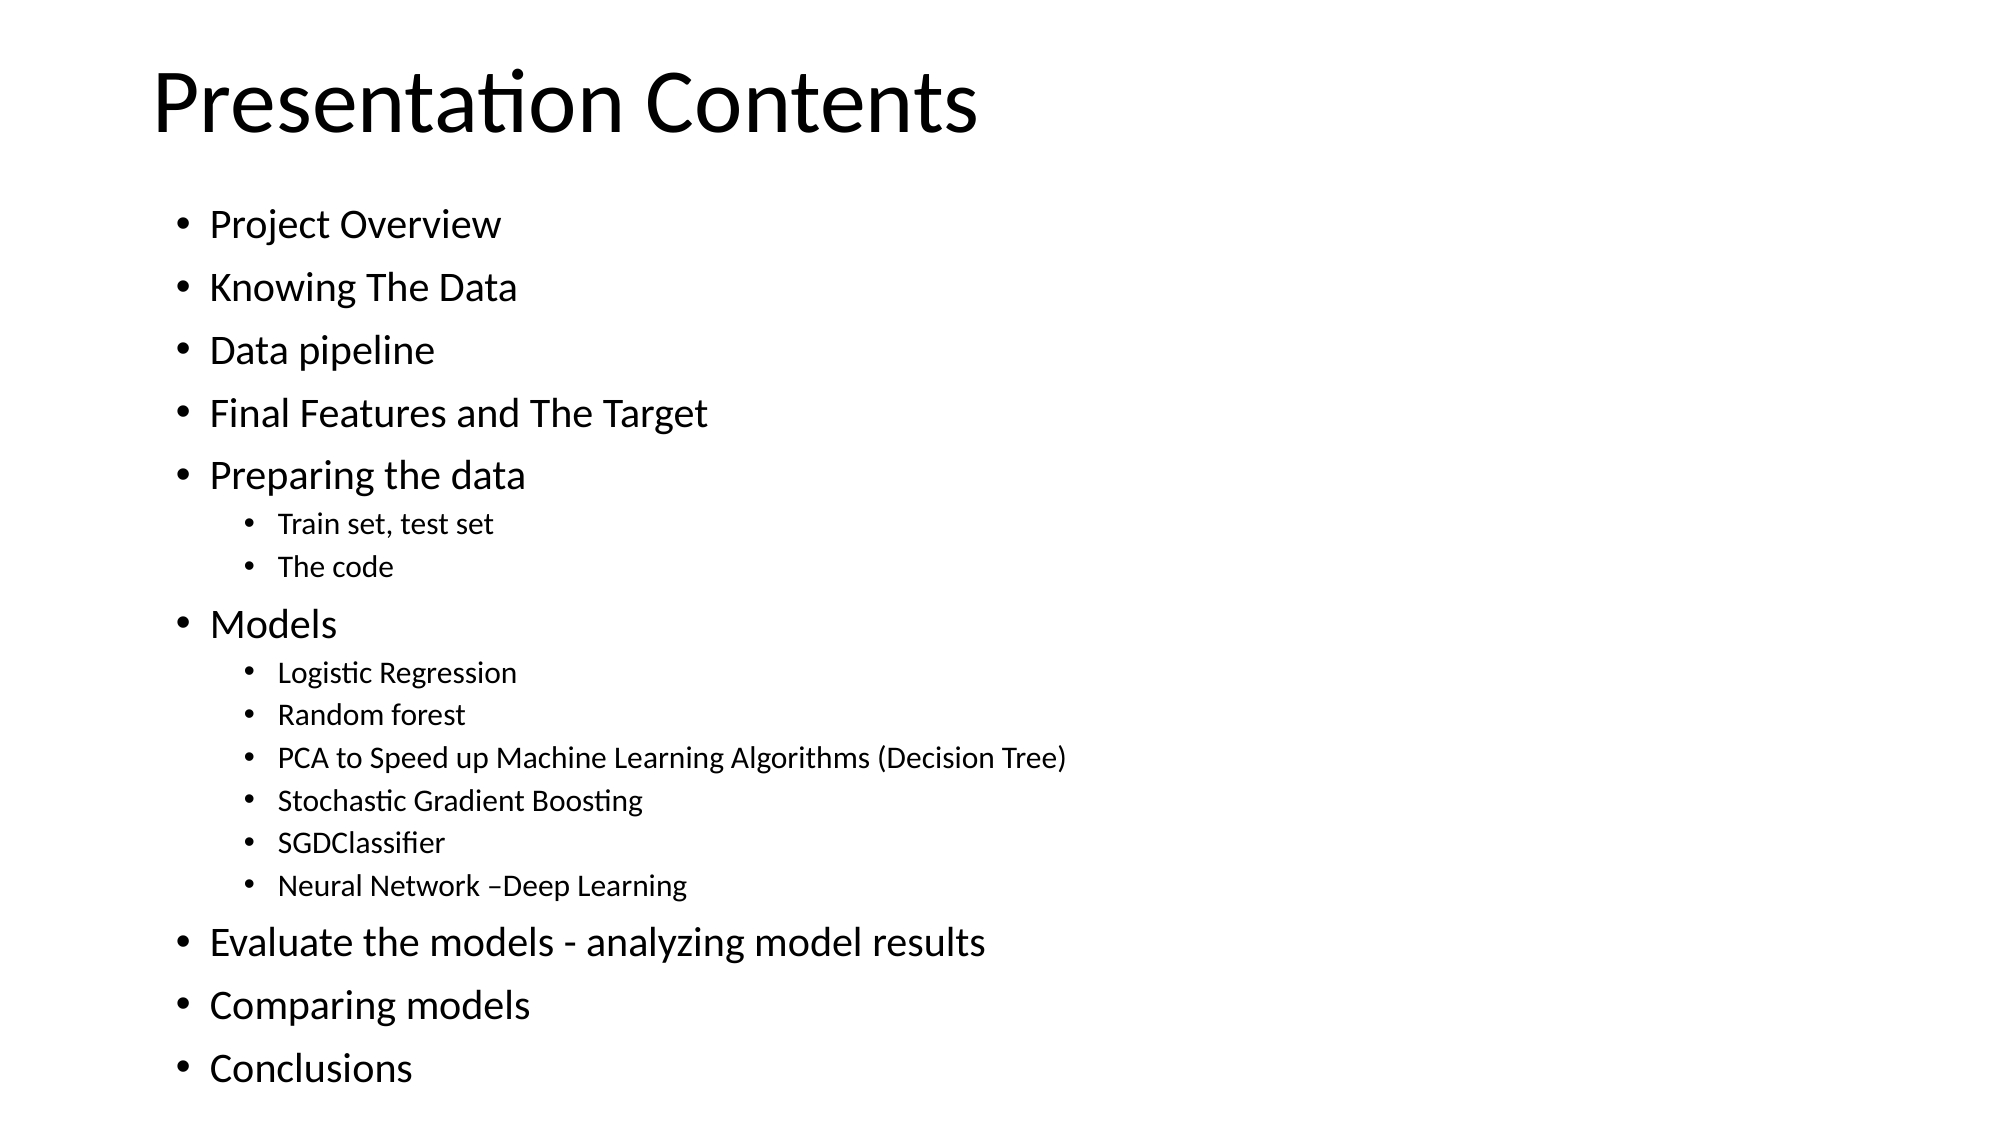

# Presentation Contents
Project Overview
Knowing The Data
Data pipeline
Final Features and The Target
Preparing the data
Train set, test set
The code
Models
Logistic Regression
Random forest
PCA to Speed up Machine Learning Algorithms (Decision Tree)
Stochastic Gradient Boosting
SGDClassifier
Neural Network –Deep Learning
Evaluate the models - analyzing model results
Comparing models
Conclusions